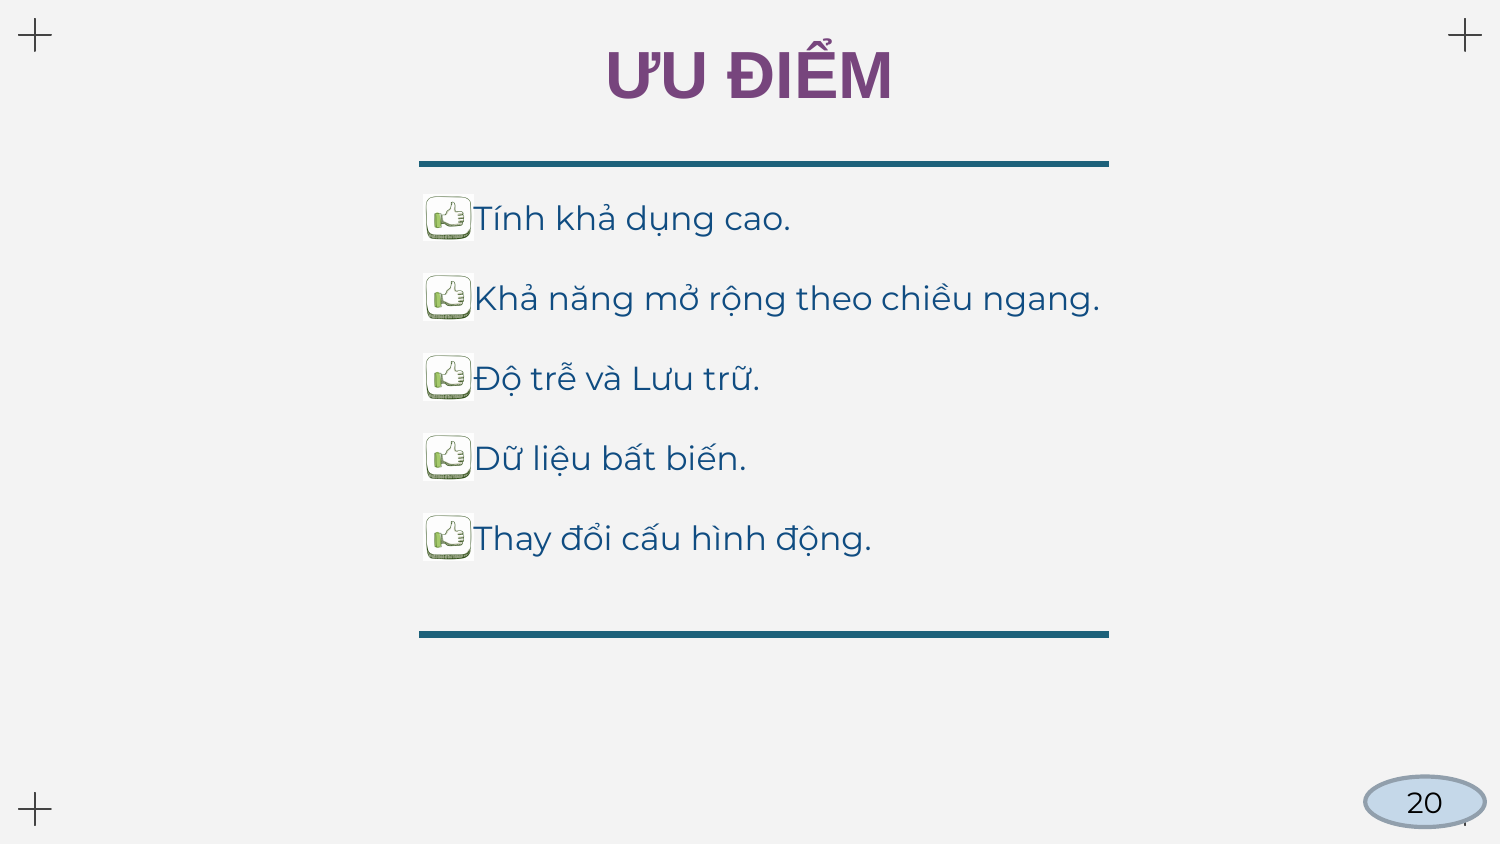

ƯU ĐIỂM
Tính khả dụng cao.

Khả năng mở rộng theo chiều ngang.

Độ trễ và Lưu trữ.

Dữ liệu bất biến.
Thay đổi cấu hình động.
20